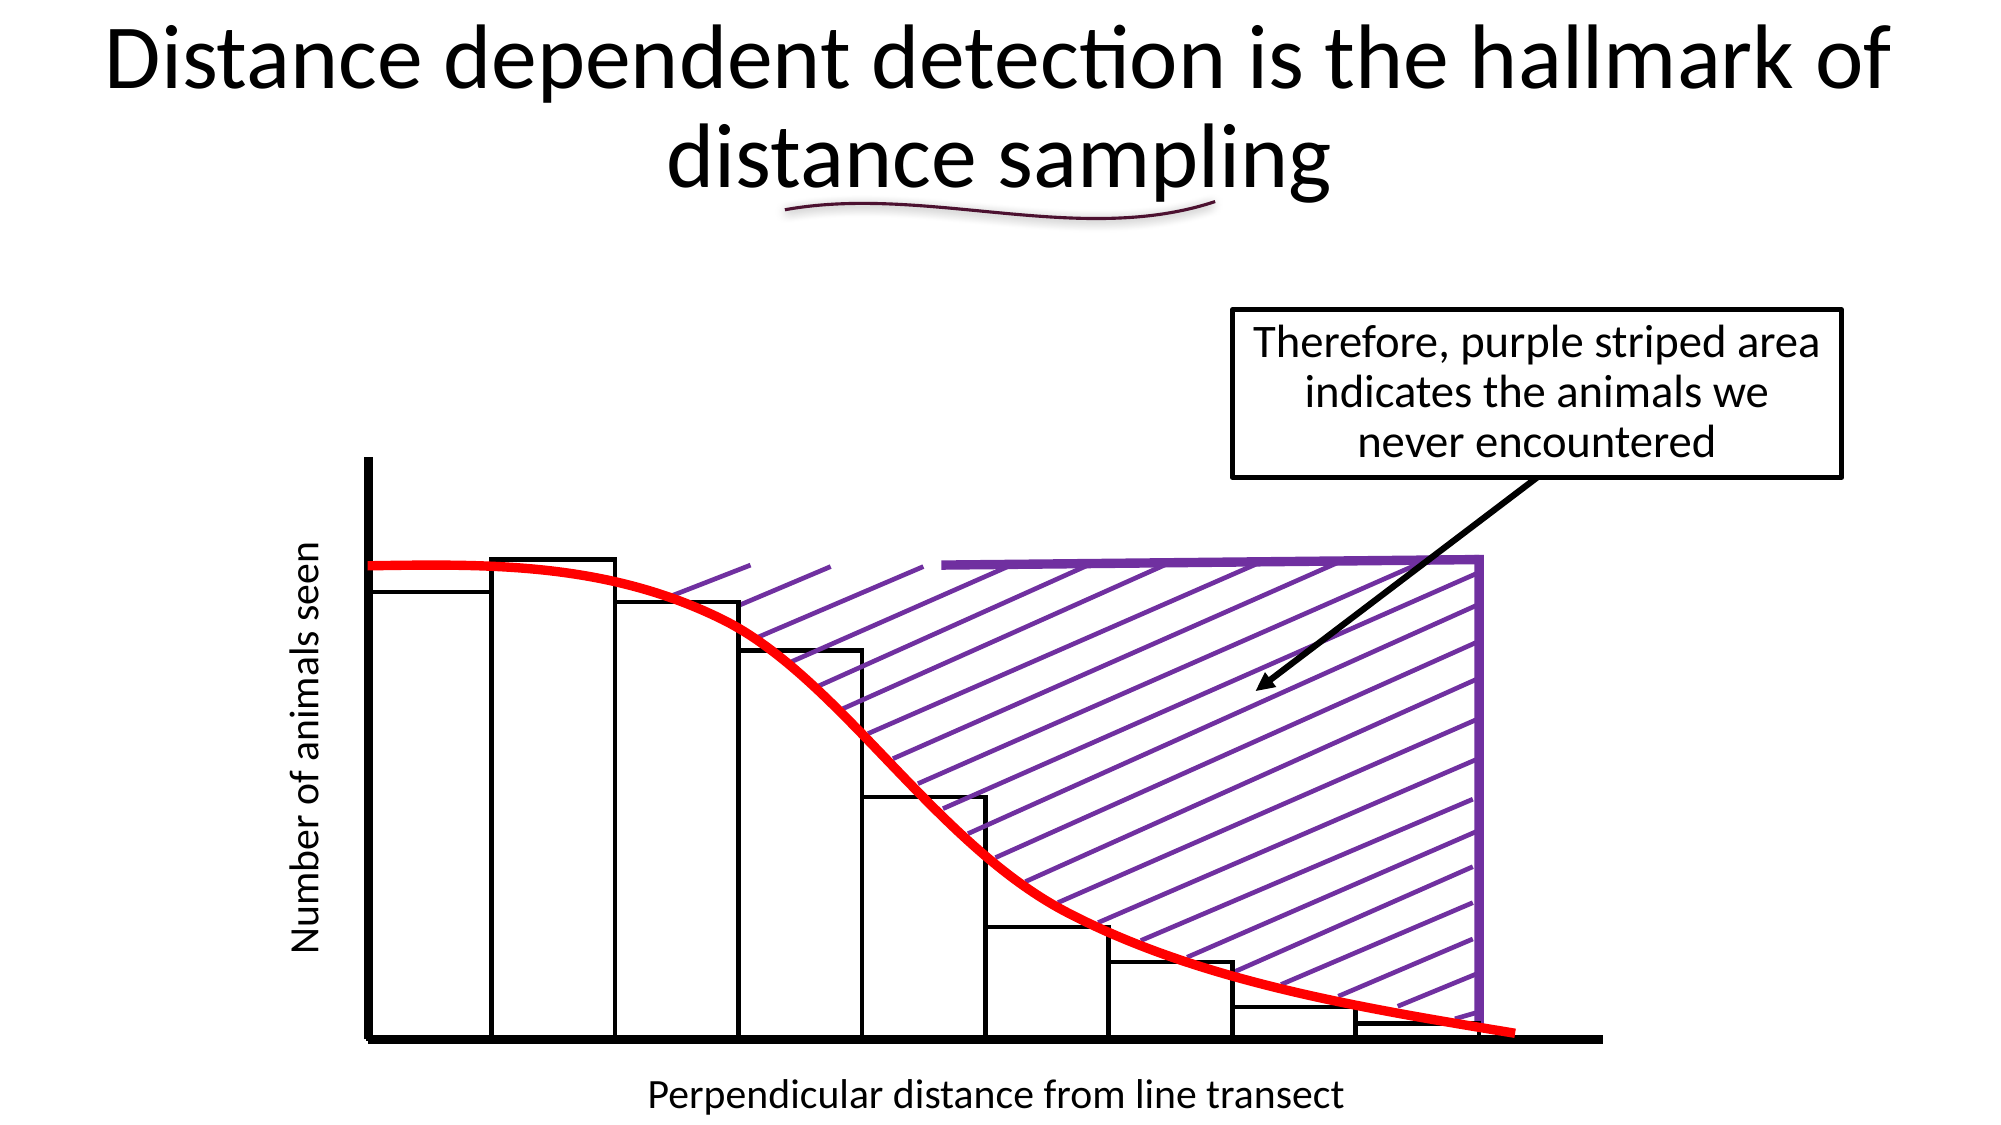

# Distance dependent detection is the hallmark of distance sampling

Therefore, purple striped area indicates the animals we never encountered

Number of animals seen

Perpendicular distance from line transect